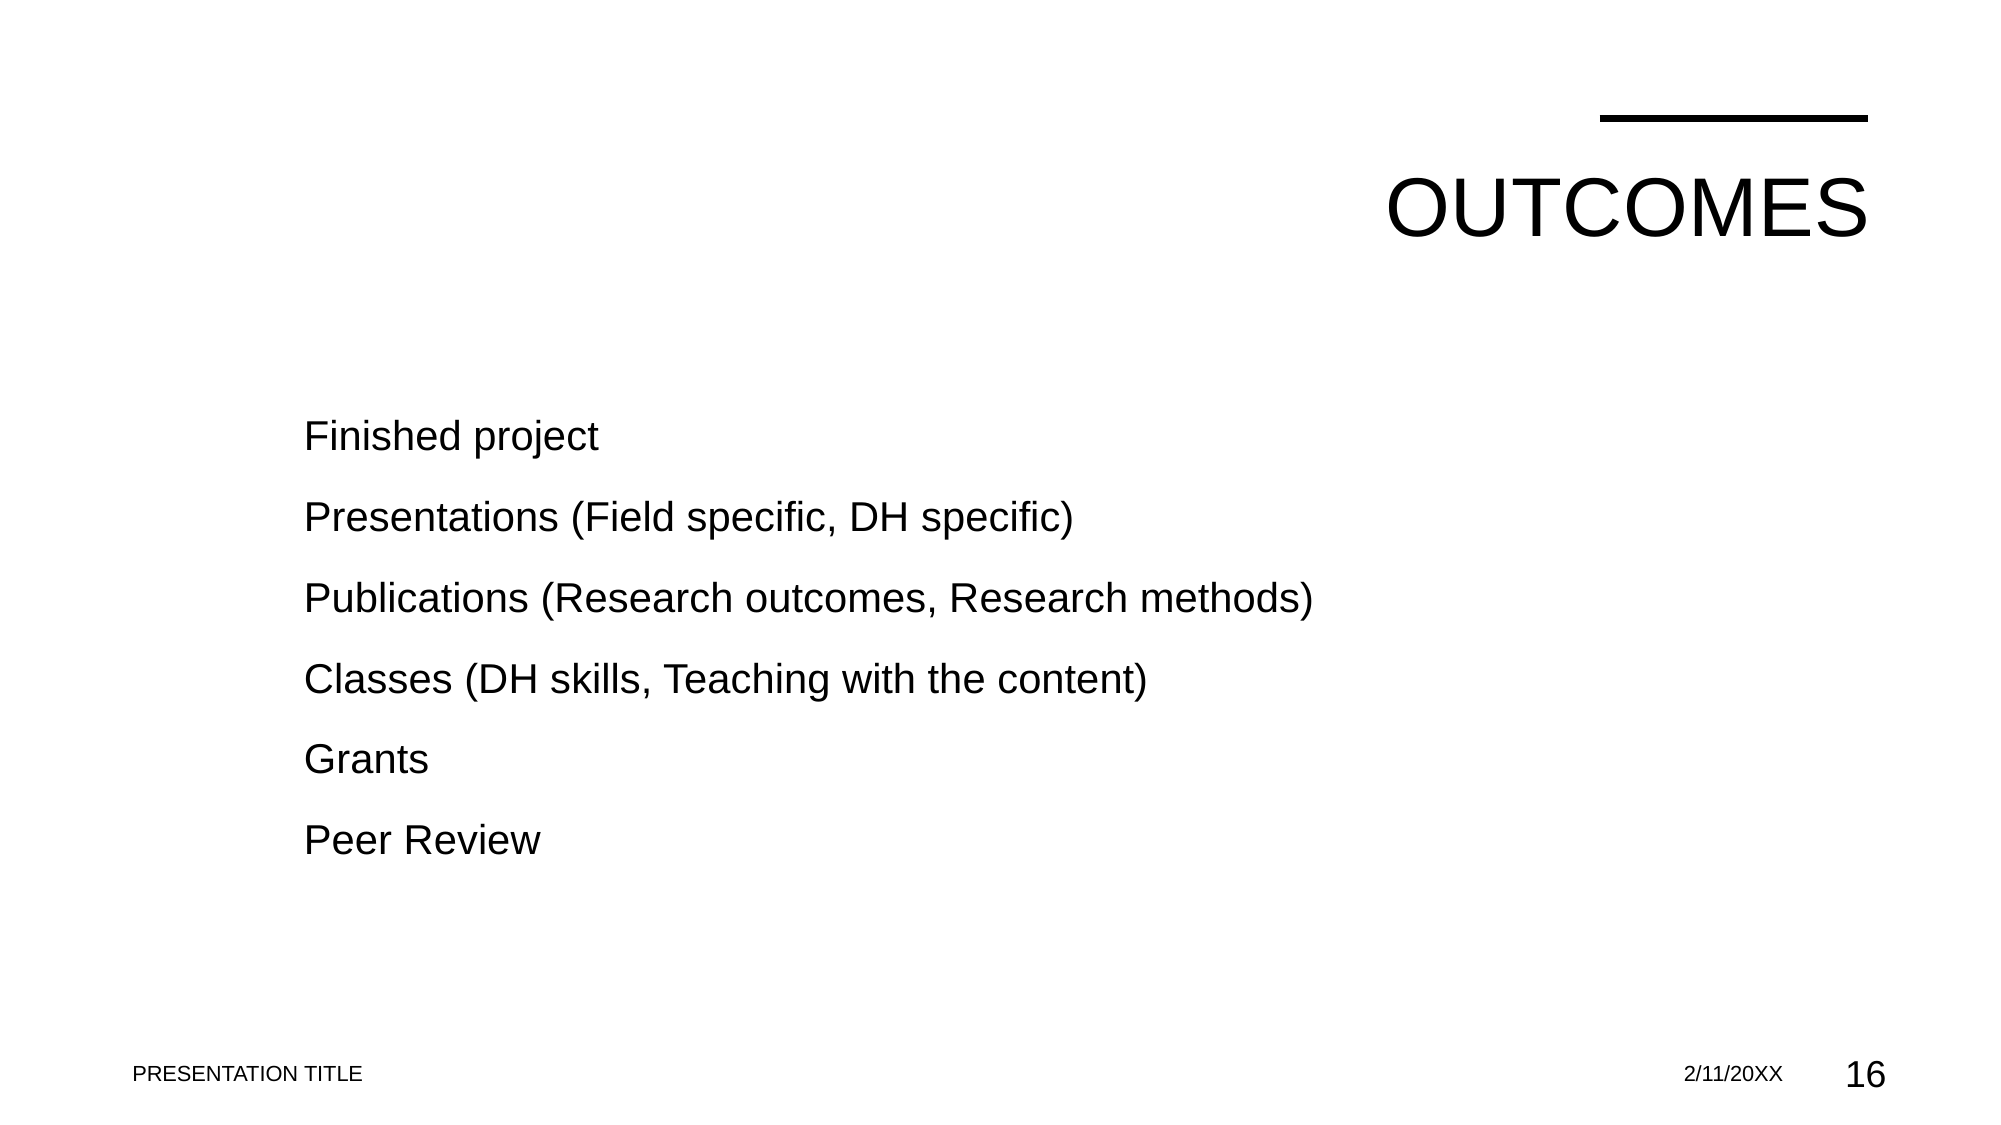

# Outcomes
Finished project
Presentations (Field specific, DH specific)
Publications (Research outcomes, Research methods)
Classes (DH skills, Teaching with the content)
Grants
Peer Review
PRESENTATION TITLE
2/11/20XX
16